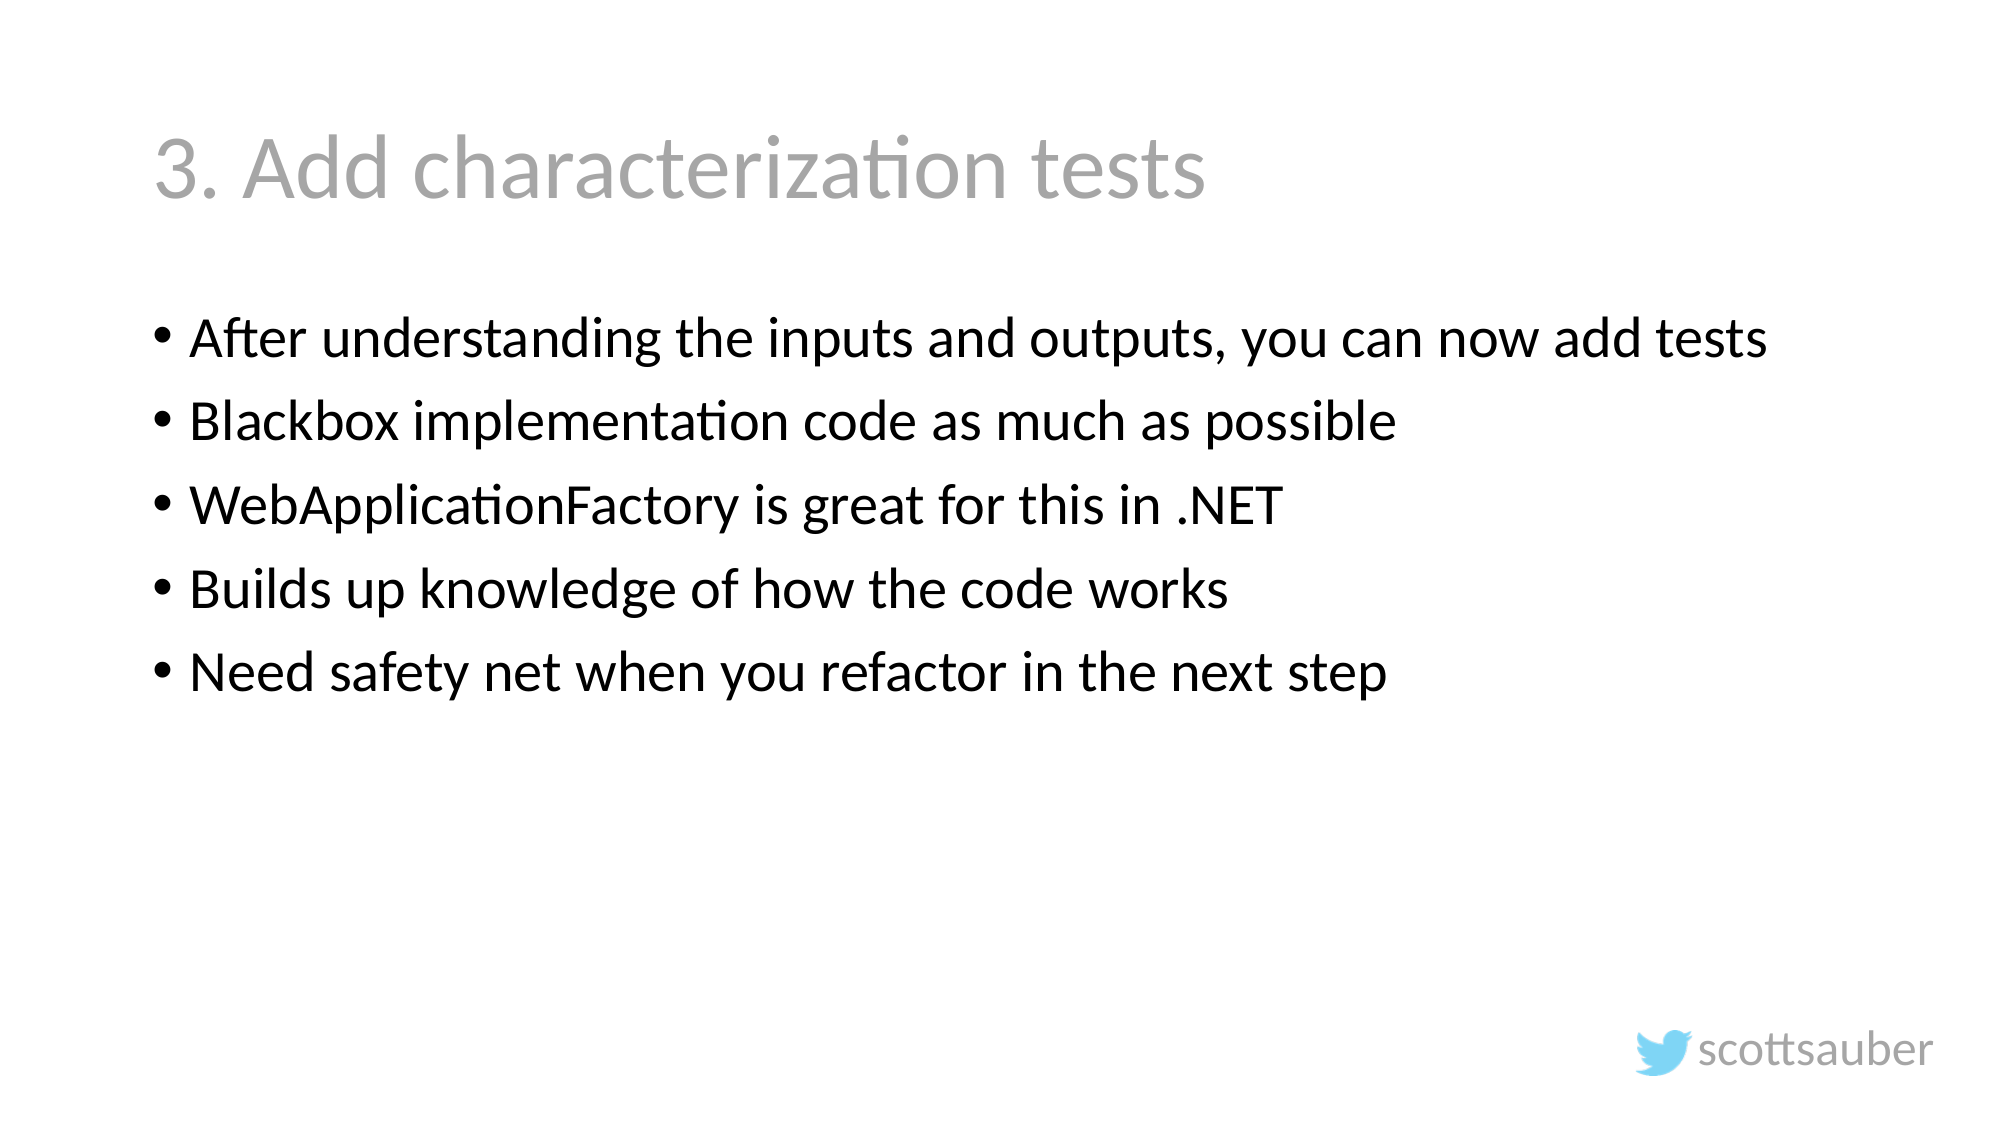

# 3. Add characterization tests
After understanding the inputs and outputs, you can now add tests
Blackbox implementation code as much as possible
WebApplicationFactory is great for this in .NET
Builds up knowledge of how the code works
Need safety net when you refactor in the next step
scottsauber